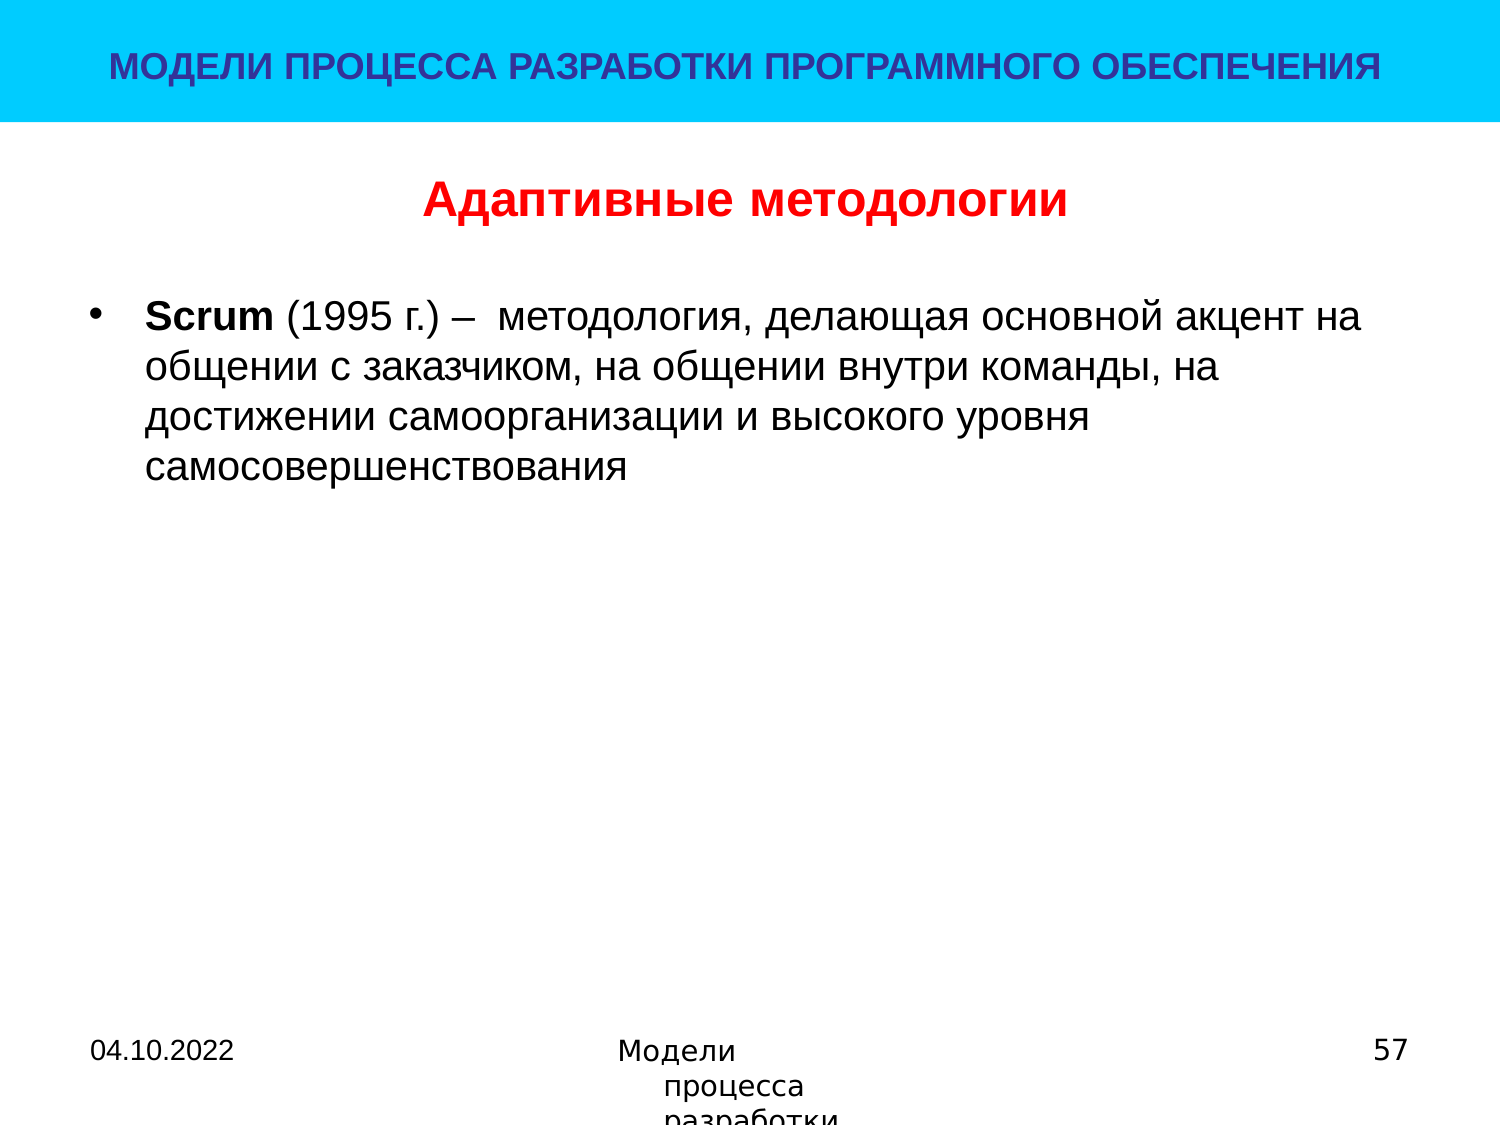

МОДЕЛИ ПРОЦЕССА РАЗРАБОТКИ ПРОГРАММНОГО ОБЕСПЕЧЕНИЯ
# Адаптивные методологии
Scrum (1995 г.) – методология, делающая основной акцент на общении с заказчиком, на общении внутри команды, на достижении самоорганизации и высокого уровня самосовершенствования
57
Модели процесса разработки
04.10.2022